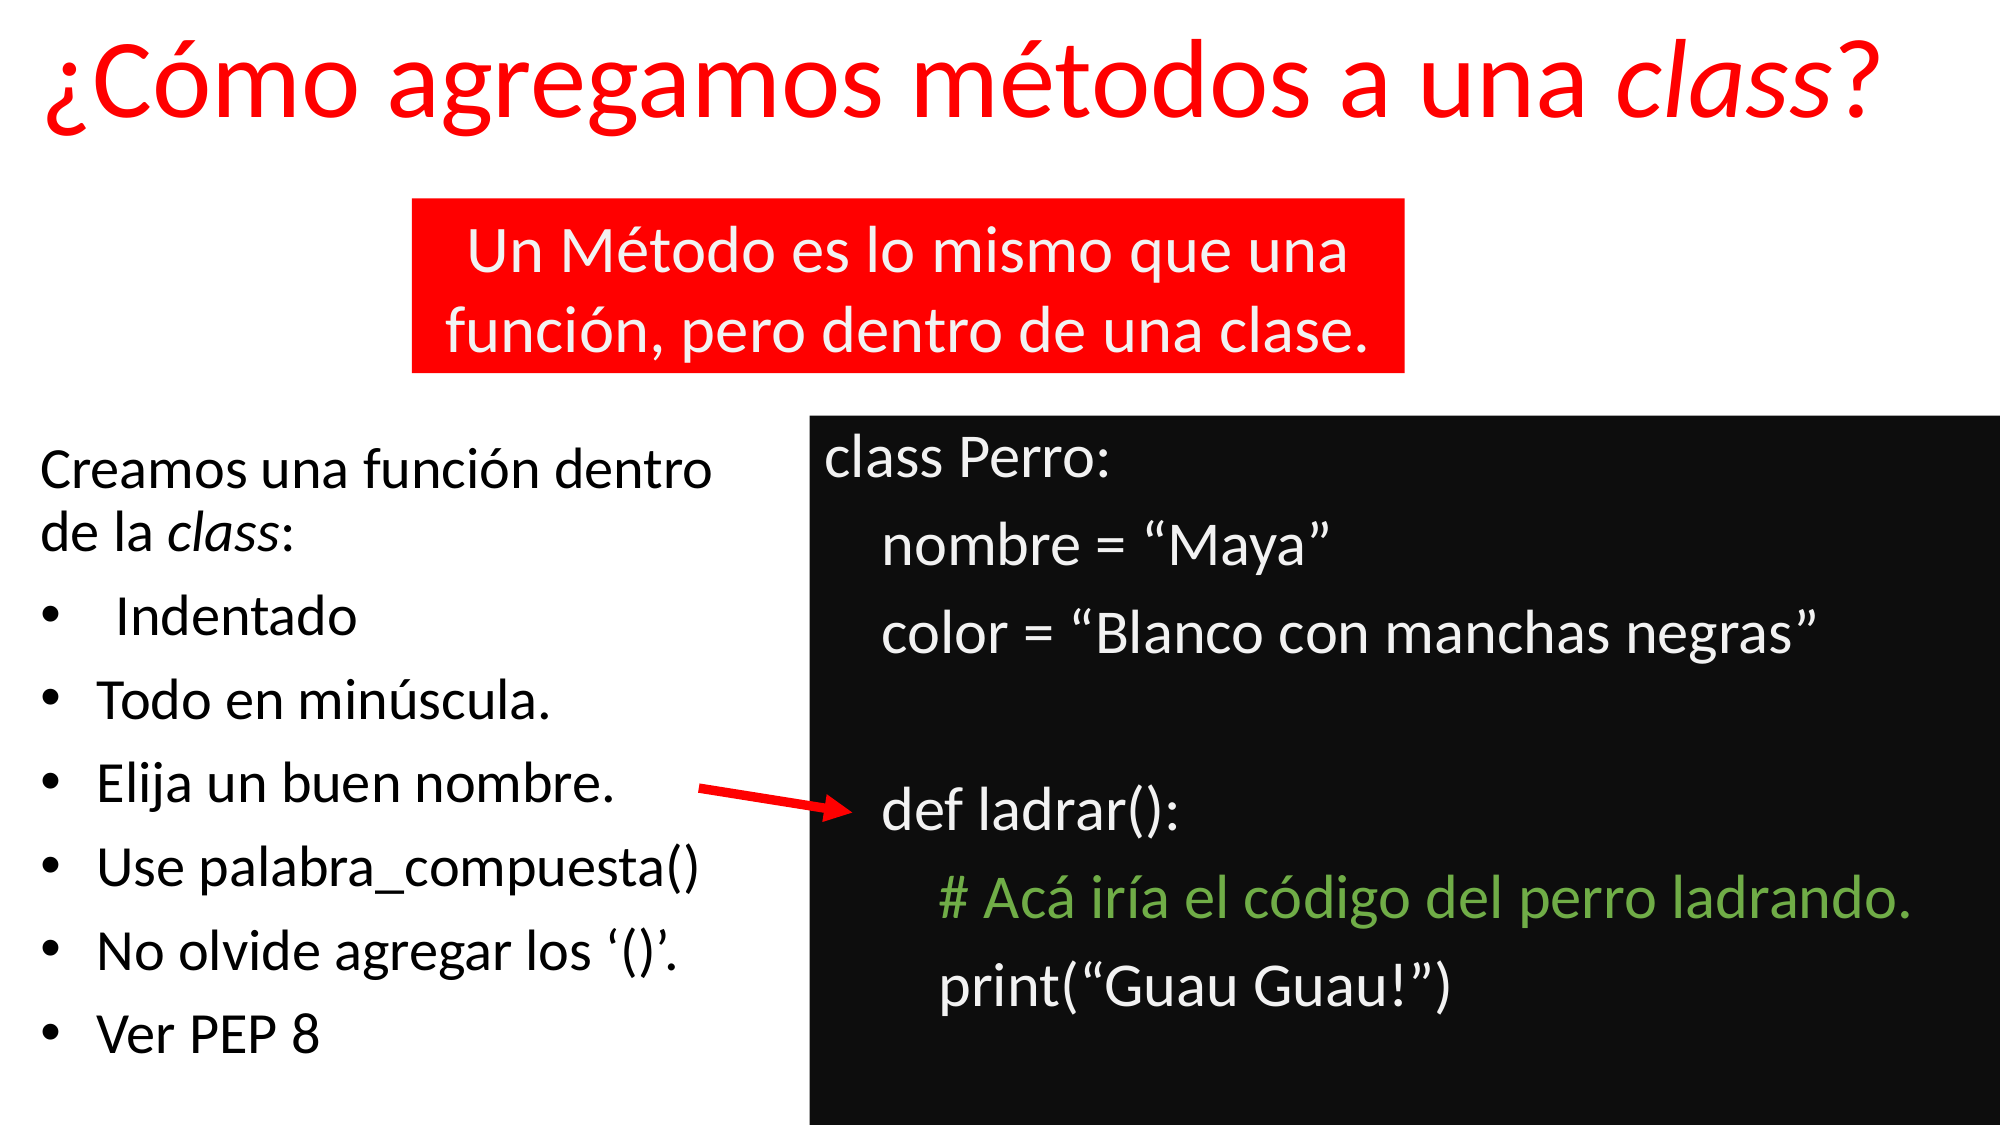

# ¿Cómo agregamos métodos a una class?
Un Método es lo mismo que una función, pero dentro de una clase.
class Perro:
    nombre = “Maya”
    color = “Blanco con manchas negras”

    def ladrar():
        # Acá iría el código del perro ladrando.
        print(“Guau Guau!”)

Creamos una función dentro de la class:
Indentado
Todo en minúscula.
Elija un buen nombre.
Use palabra_compuesta()
No olvide agregar los ‘()’.
Ver PEP 8